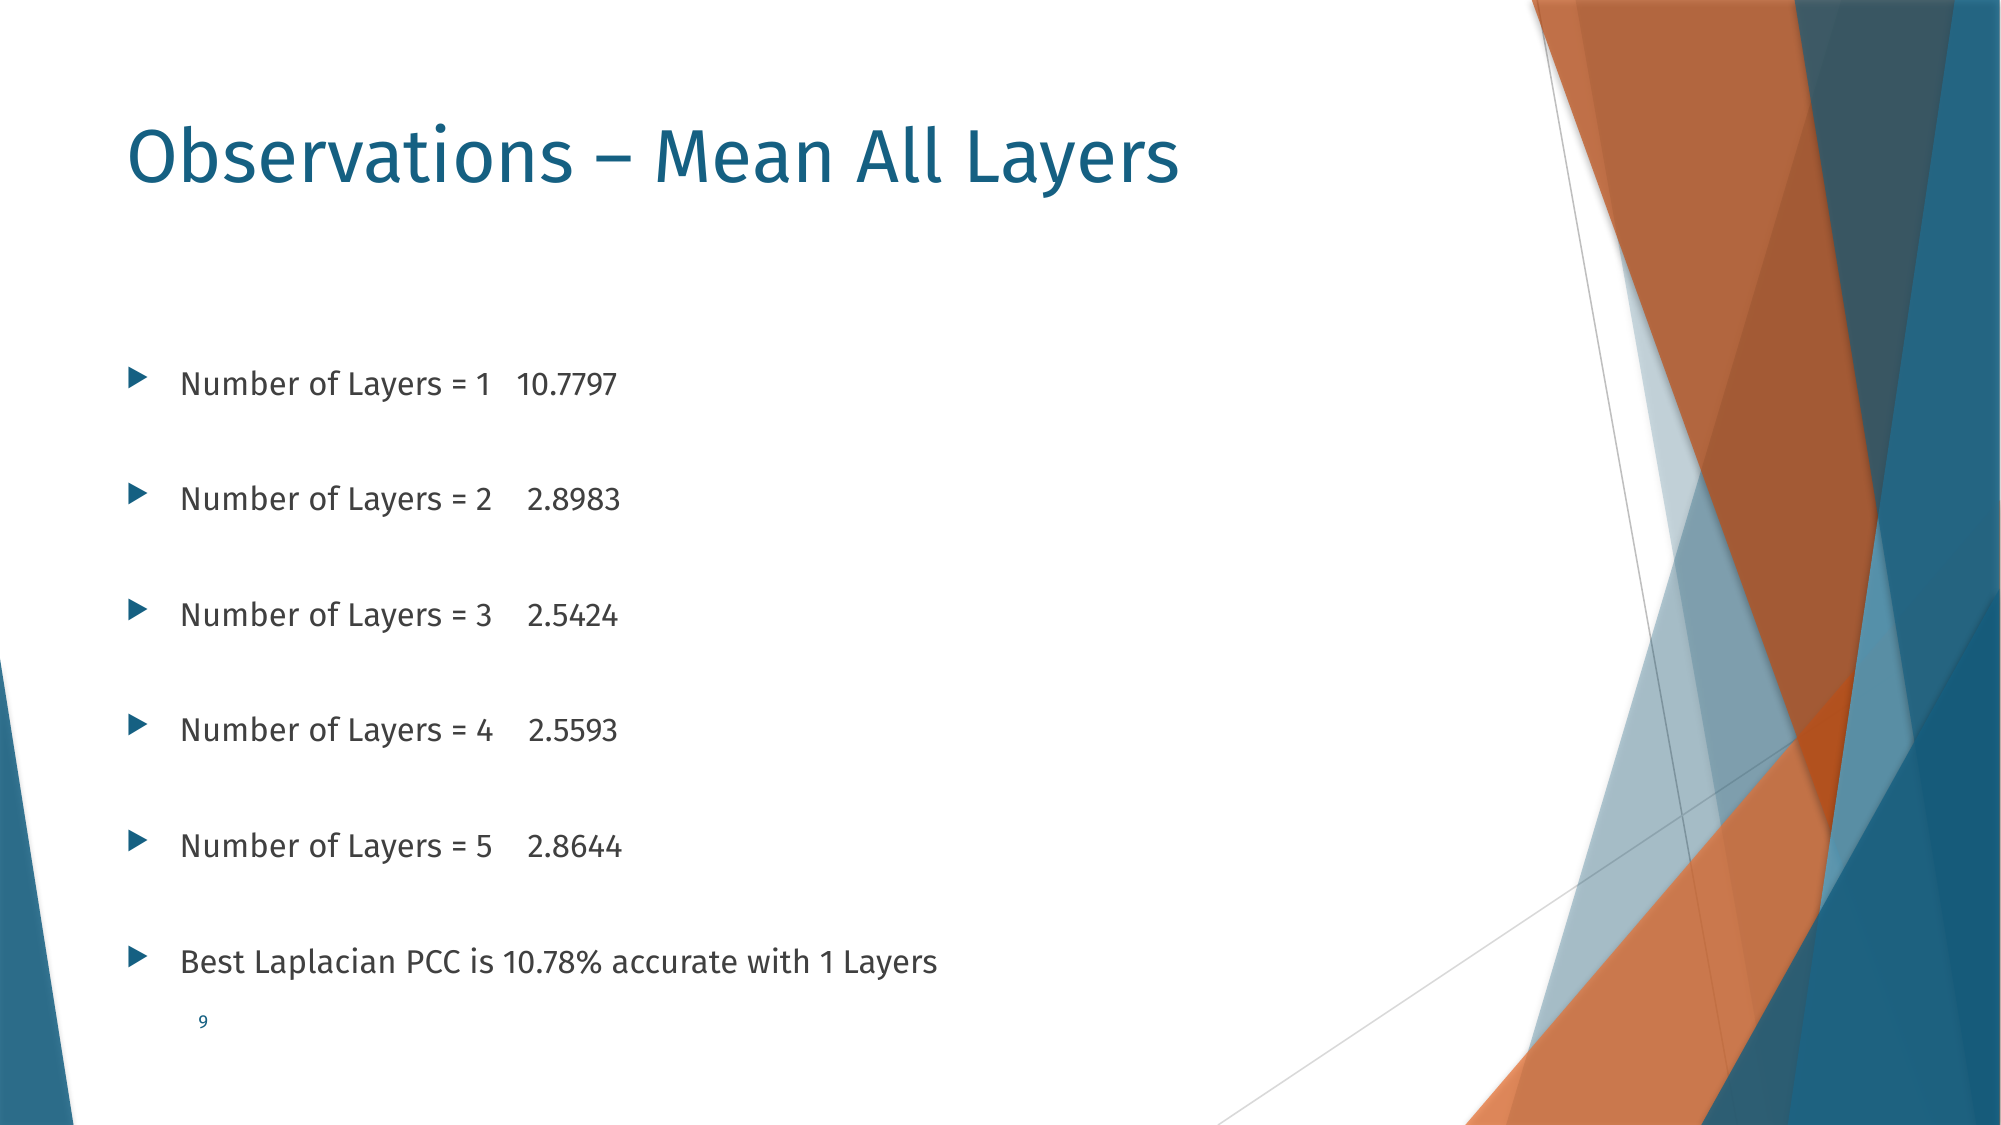

# Observations – Mean All Layers
Number of Layers = 1   10.7797

Number of Layers = 2    2.8983

Number of Layers = 3    2.5424

Number of Layers = 4    2.5593

Number of Layers = 5    2.8644

Best Laplacian PCC is 10.78% accurate with 1 Layers
9